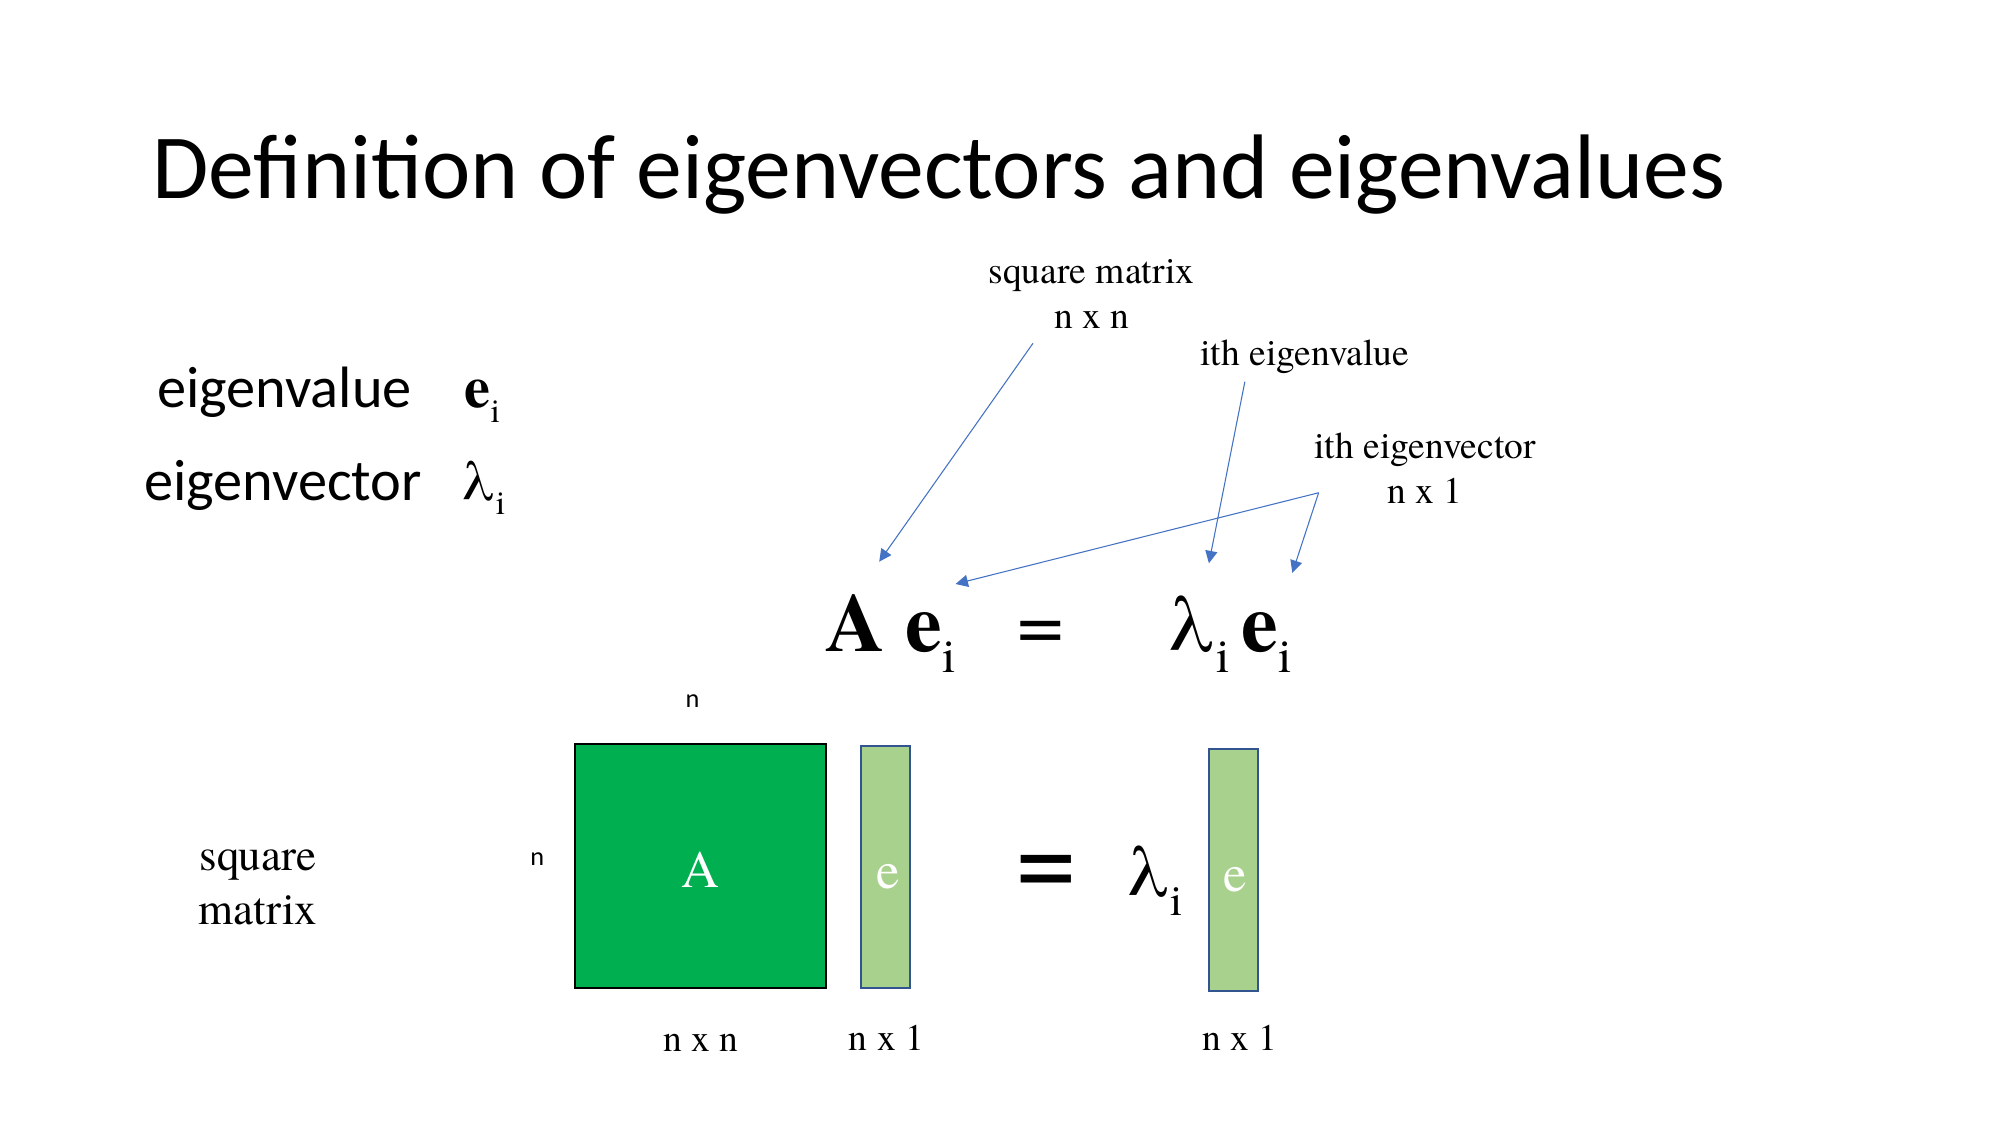

# Definition of eigenvectors and eigenvalues
square matrix
n x n
ith eigenvalue
 eigenvalue    ei
eigenvector   λi
ith eigenvector
n x 1
A ei   =     λi ei
n
A
e
e
=
λi
square
matrix
n
n x 1
n x 1
n x n